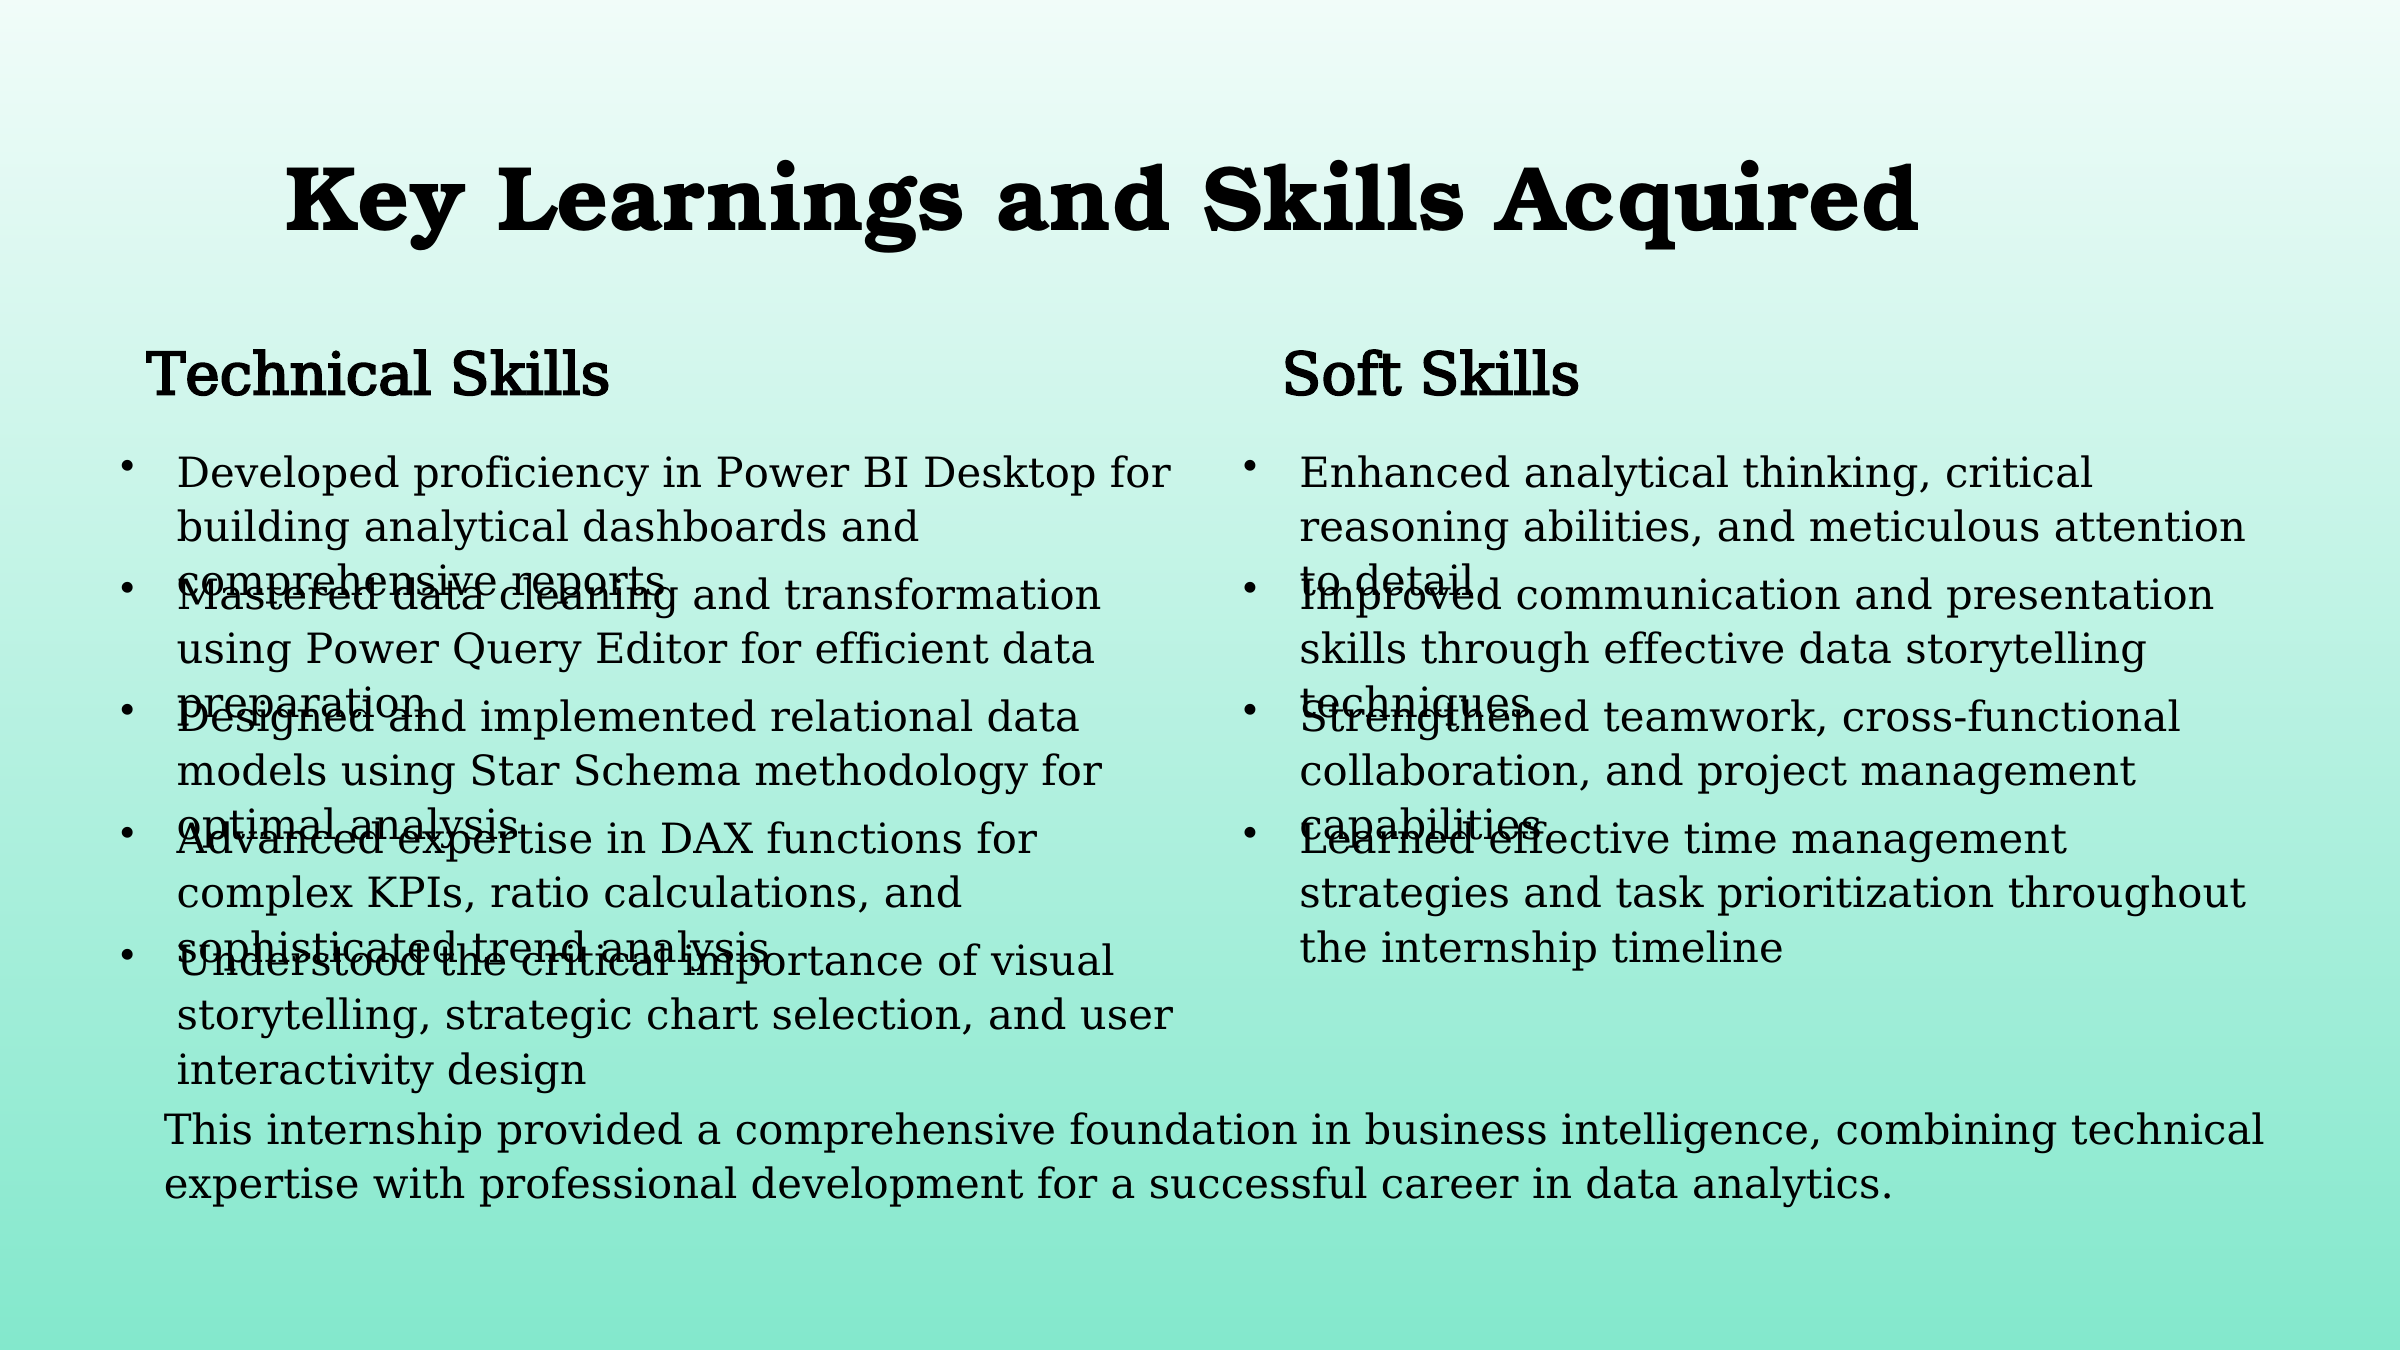

Key Learnings and Skills Acquired
Technical Skills
Soft Skills
Developed proficiency in Power BI Desktop for building analytical dashboards and comprehensive reports
Enhanced analytical thinking, critical reasoning abilities, and meticulous attention to detail
Mastered data cleaning and transformation using Power Query Editor for efficient data preparation
Improved communication and presentation skills through effective data storytelling techniques
Designed and implemented relational data models using Star Schema methodology for optimal analysis
Strengthened teamwork, cross-functional collaboration, and project management capabilities
Advanced expertise in DAX functions for complex KPIs, ratio calculations, and sophisticated trend analysis
Learned effective time management strategies and task prioritization throughout the internship timeline
Understood the critical importance of visual storytelling, strategic chart selection, and user interactivity design
This internship provided a comprehensive foundation in business intelligence, combining technical expertise with professional development for a successful career in data analytics.